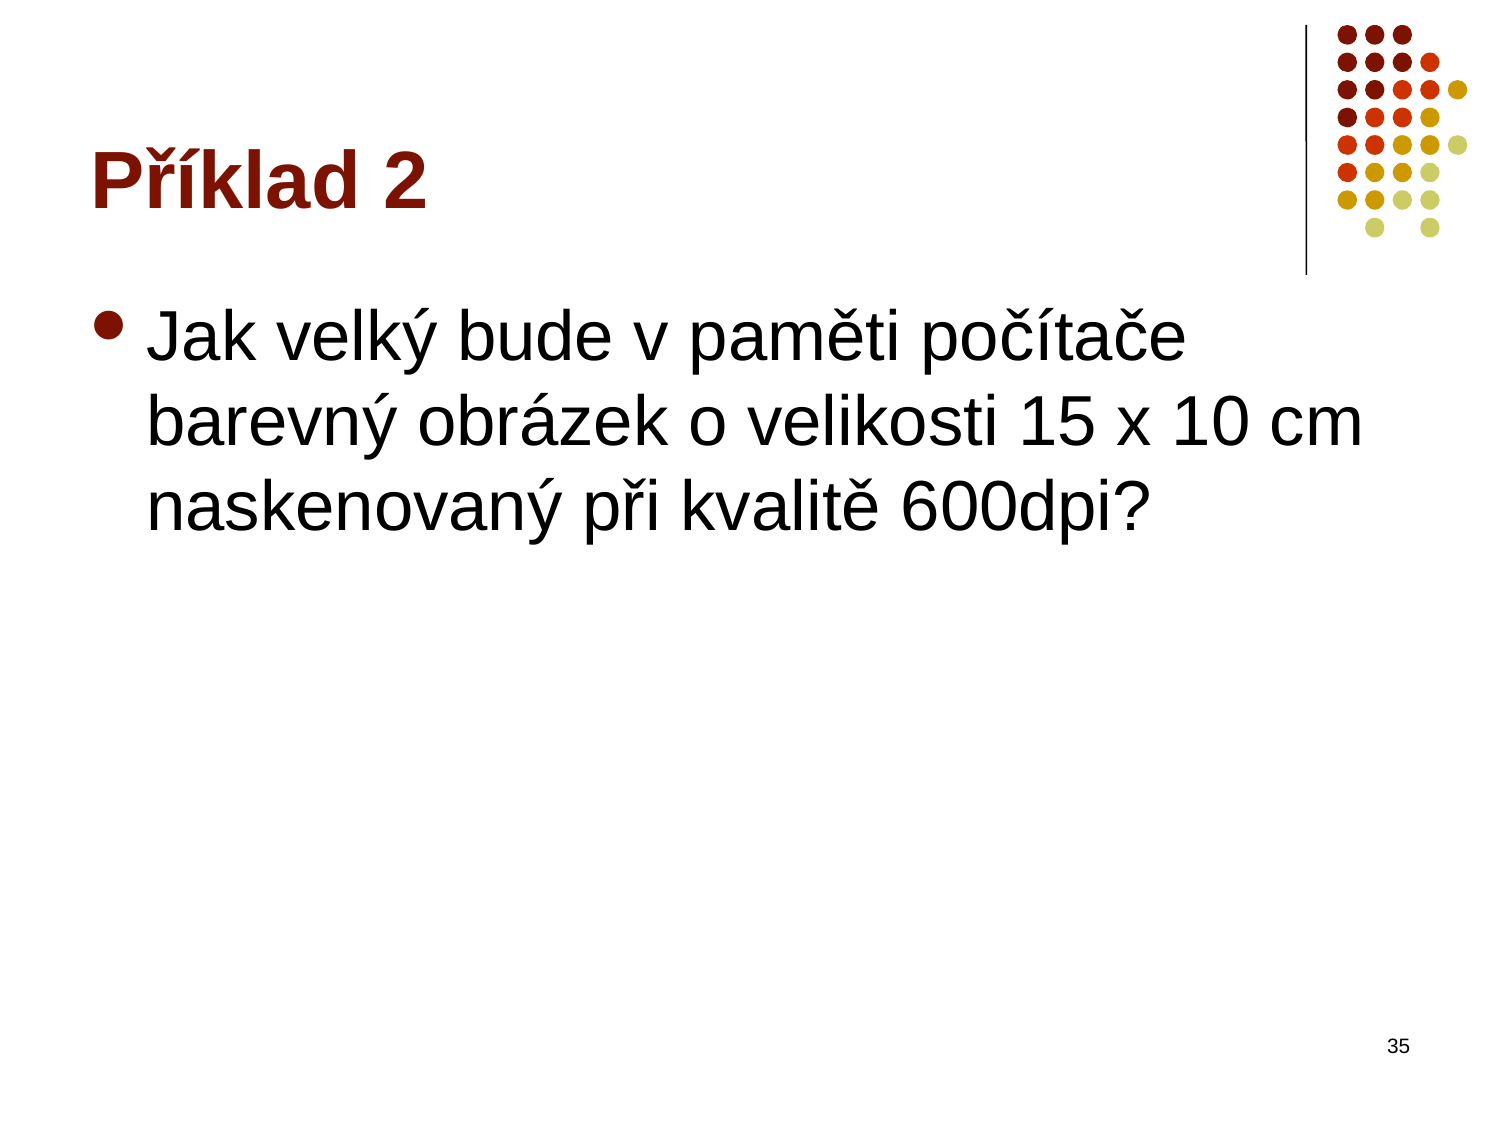

# Příklad 2
Jak velký bude v paměti počítače barevný obrázek o velikosti 15 x 10 cm naskenovaný při kvalitě 600dpi?
35